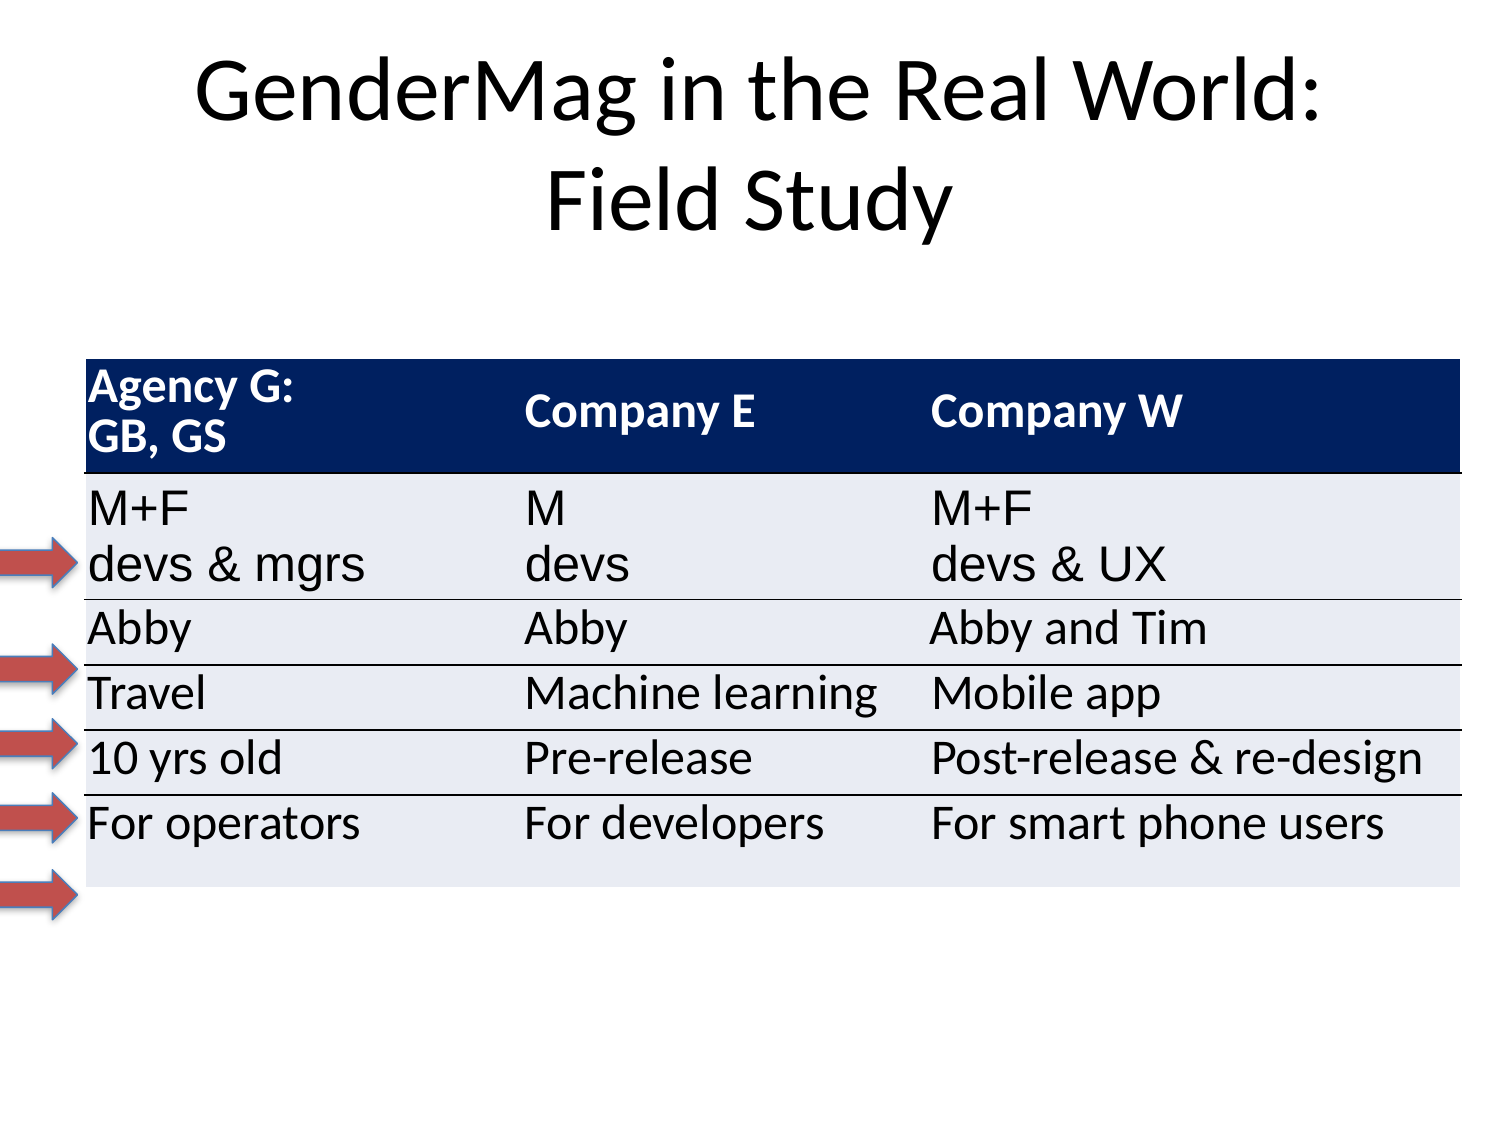

# GenderMag in the Real World: Field Study
| Agency G: GB, GS | Company E | Company W |
| --- | --- | --- |
| M+F devs & mgrs | M devs | M+F devs & UX |
| Abby | Abby | Abby and Tim |
| Travel | Machine learning | Mobile app |
| 10 yrs old | Pre-release | Post-release & re-design |
| For operators | For developers | For smart phone users |

35